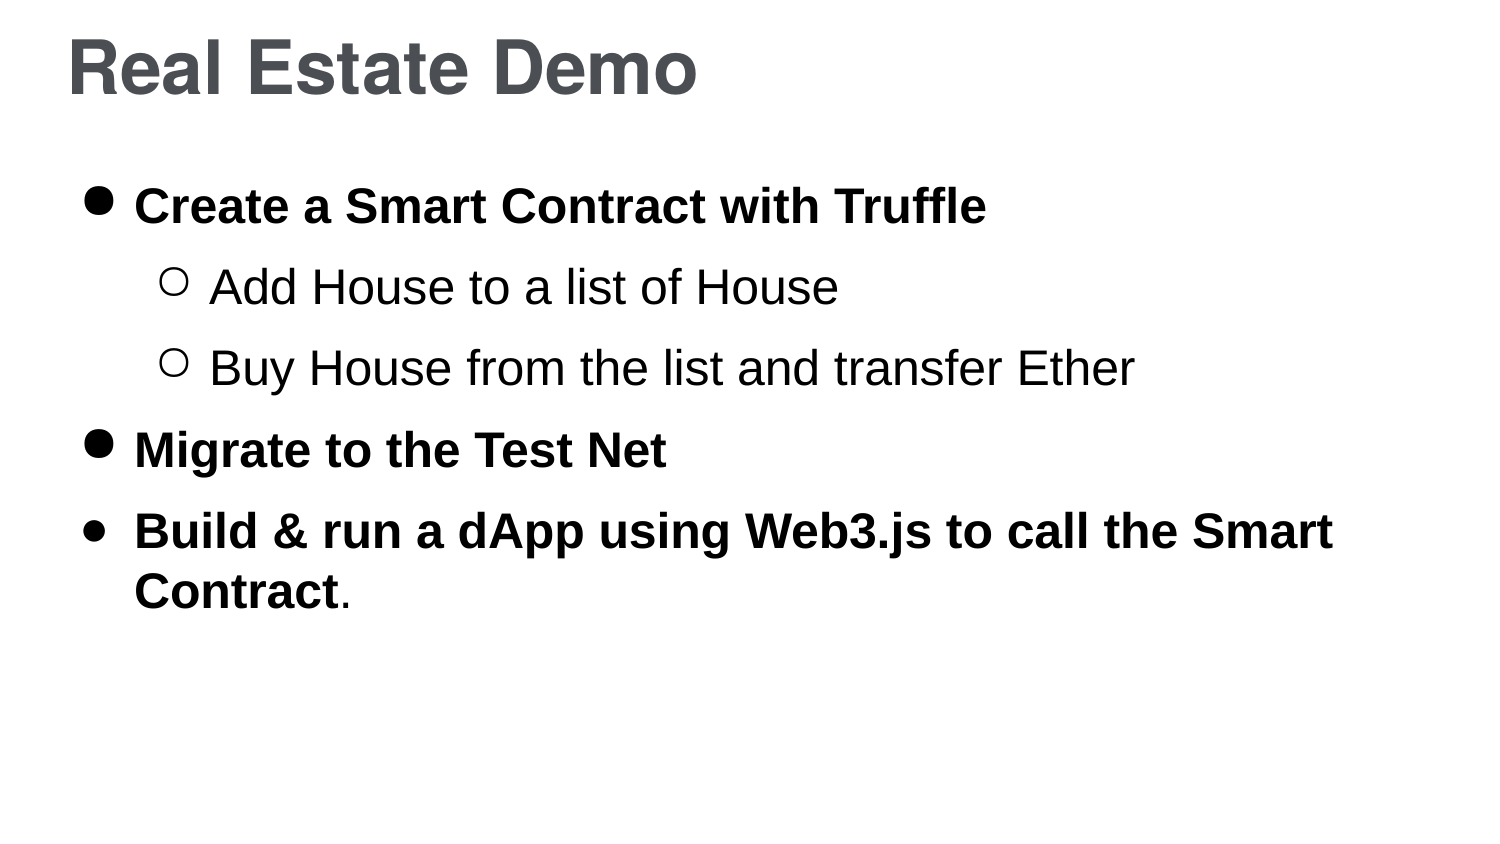

Real Estate Demo
Create a Smart Contract with Truffle
Add House to a list of House
Buy House from the list and transfer Ether
Migrate to the Test Net
Build & run a dApp using Web3.js to call the Smart Contract.